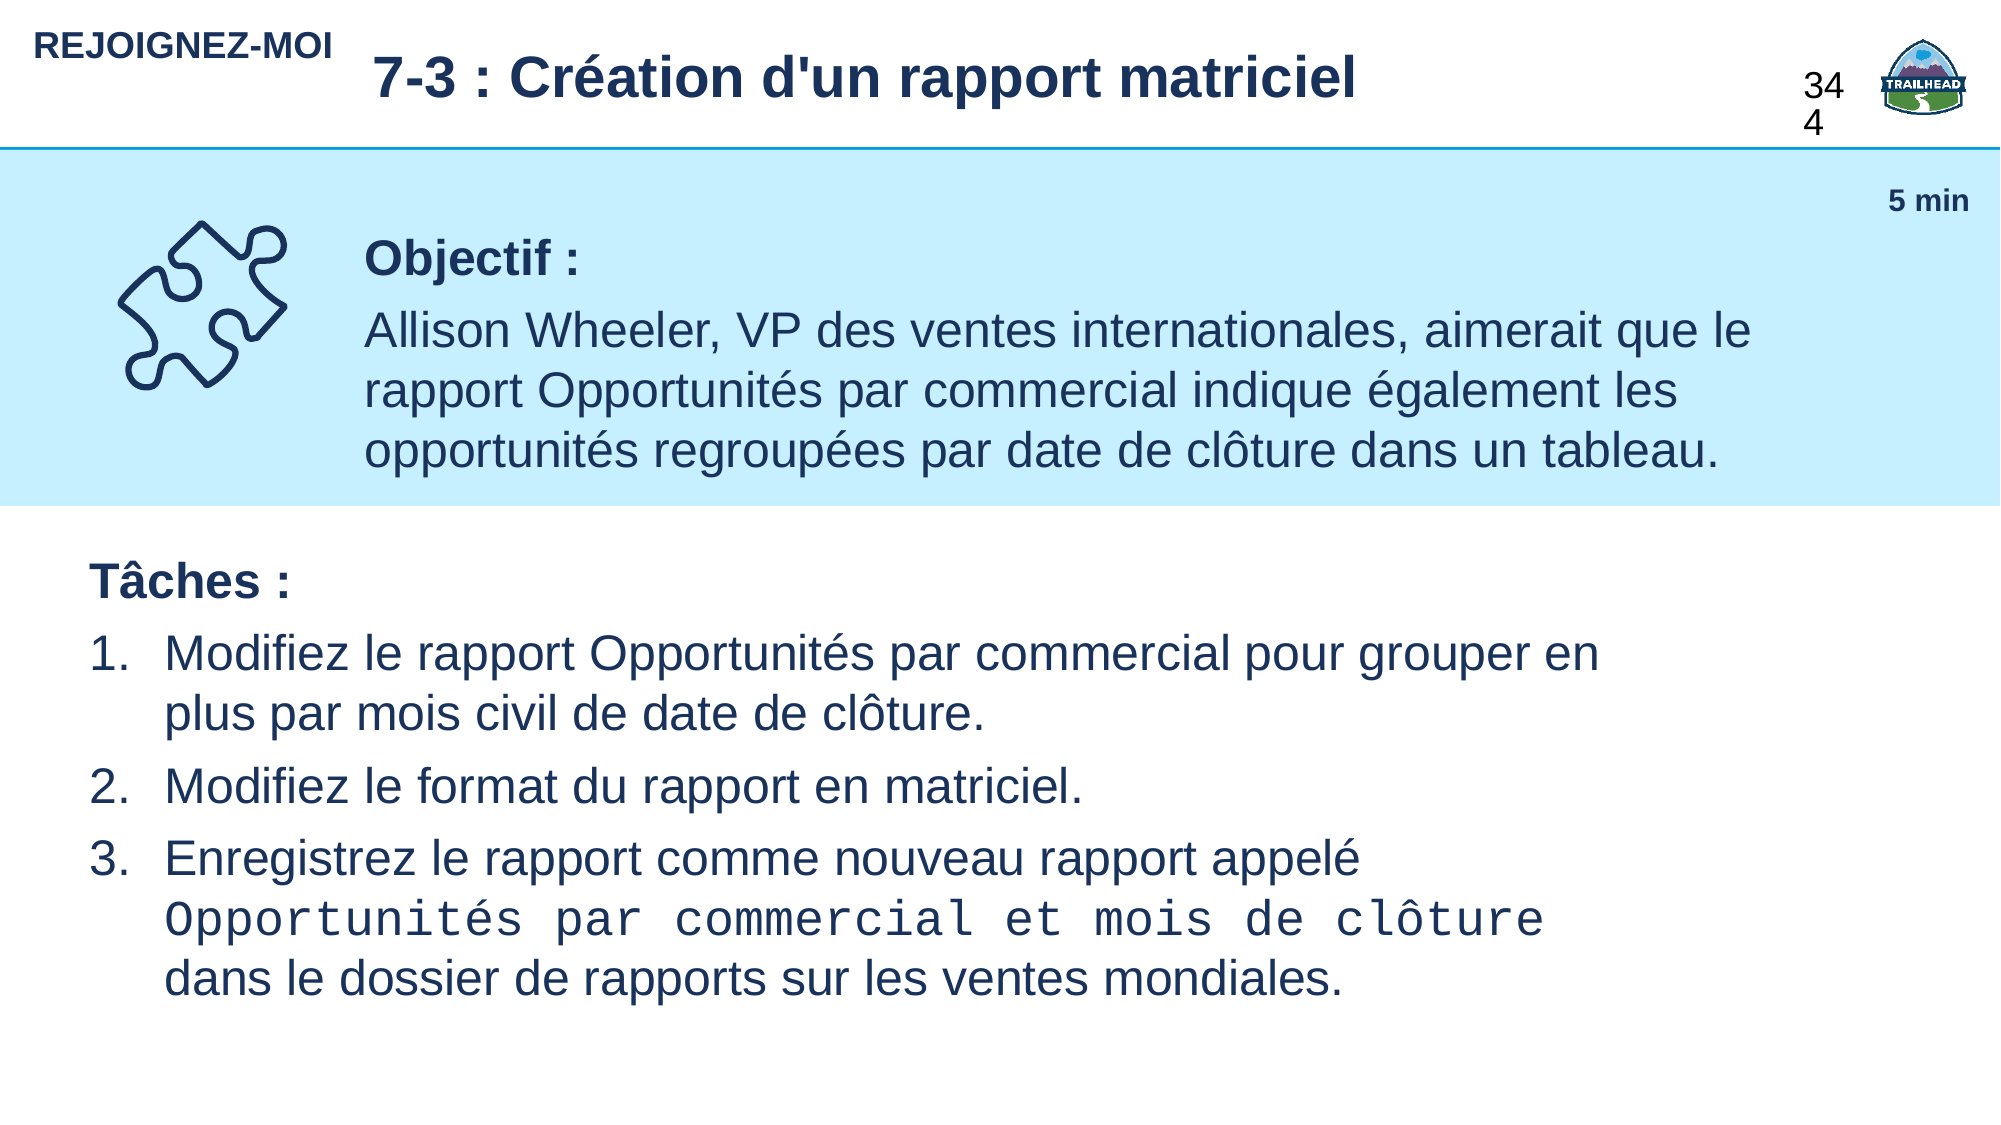

7-3 : Création d'un rapport matriciel
REJOIGNEZ-MOI
344
Objectif :
Allison Wheeler, VP des ventes internationales, aimerait que le rapport Opportunités par commercial indique également les opportunités regroupées par date de clôture dans un tableau.
5 min
Tâches :
Modifiez le rapport Opportunités par commercial pour grouper en plus par mois civil de date de clôture.
Modifiez le format du rapport en matriciel.
Enregistrez le rapport comme nouveau rapport appelé Opportunités par commercial et mois de clôture dans le dossier de rapports sur les ventes mondiales.